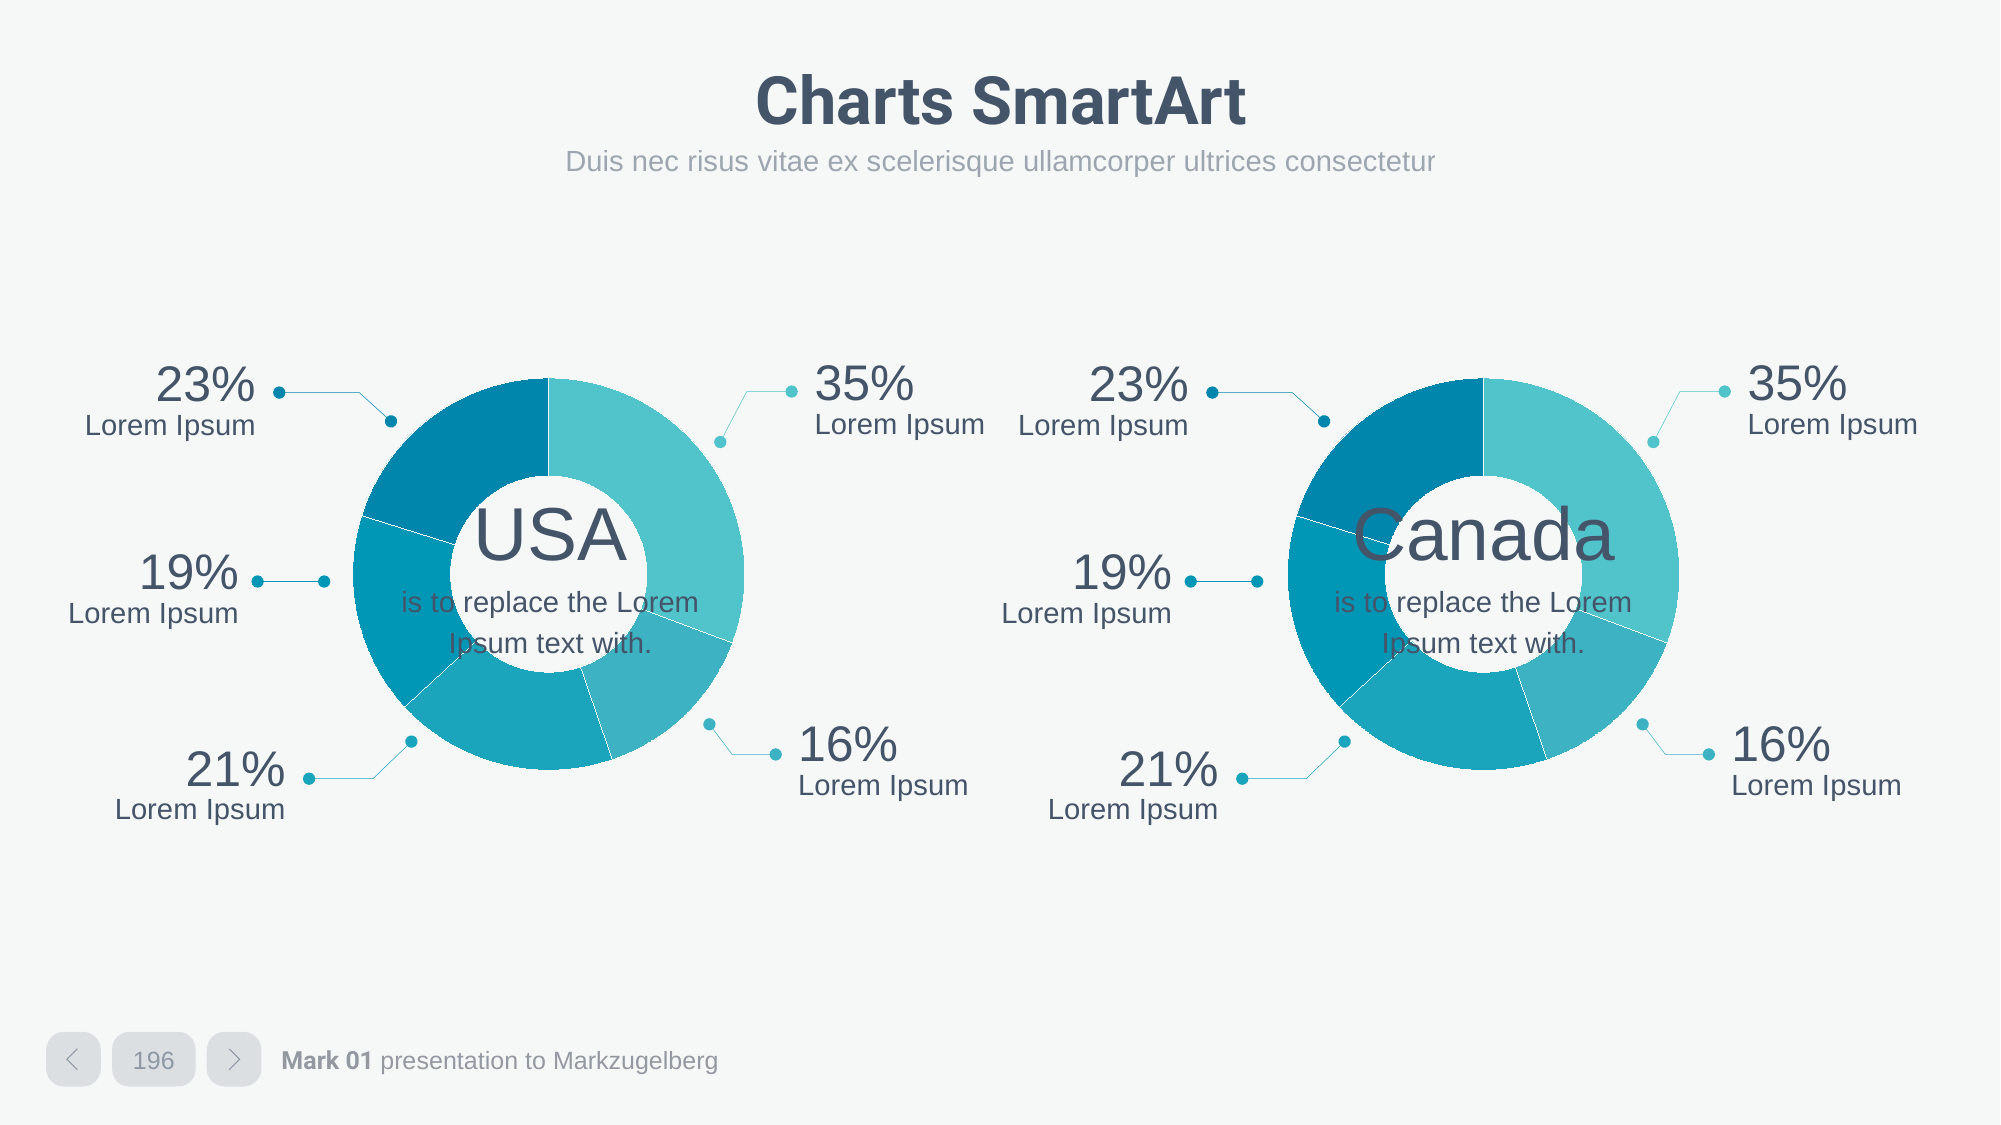

# Charts SmartArt
Duis nec risus vitae ex scelerisque ullamcorper ultrices consectetur

### Chart

| Category | Sales |
|---|---|
| 1st Qtr | 0.35 |
| 2nd Qtr | 0.16 |
| 3rd Qtr | 0.21 |
| 4th Qtr | 0.19 |

### Chart

| Category | Sales |
|---|---|
| 1st Qtr | 0.35 |
| 2nd Qtr | 0.16 |
| 3rd Qtr | 0.21 |
| 4th Qtr | 0.19 |
35%
Lorem Ipsum
23%
Lorem Ipsum

USA
is to replace the Lorem Ipsum text with.
19%
Lorem Ipsum
16%
Lorem Ipsum

21%
Lorem Ipsum
35%
Lorem Ipsum
23%
Lorem Ipsum

Canada
is to replace the Lorem Ipsum text with.
19%
Lorem Ipsum
16%
Lorem Ipsum

21%
Lorem Ipsum